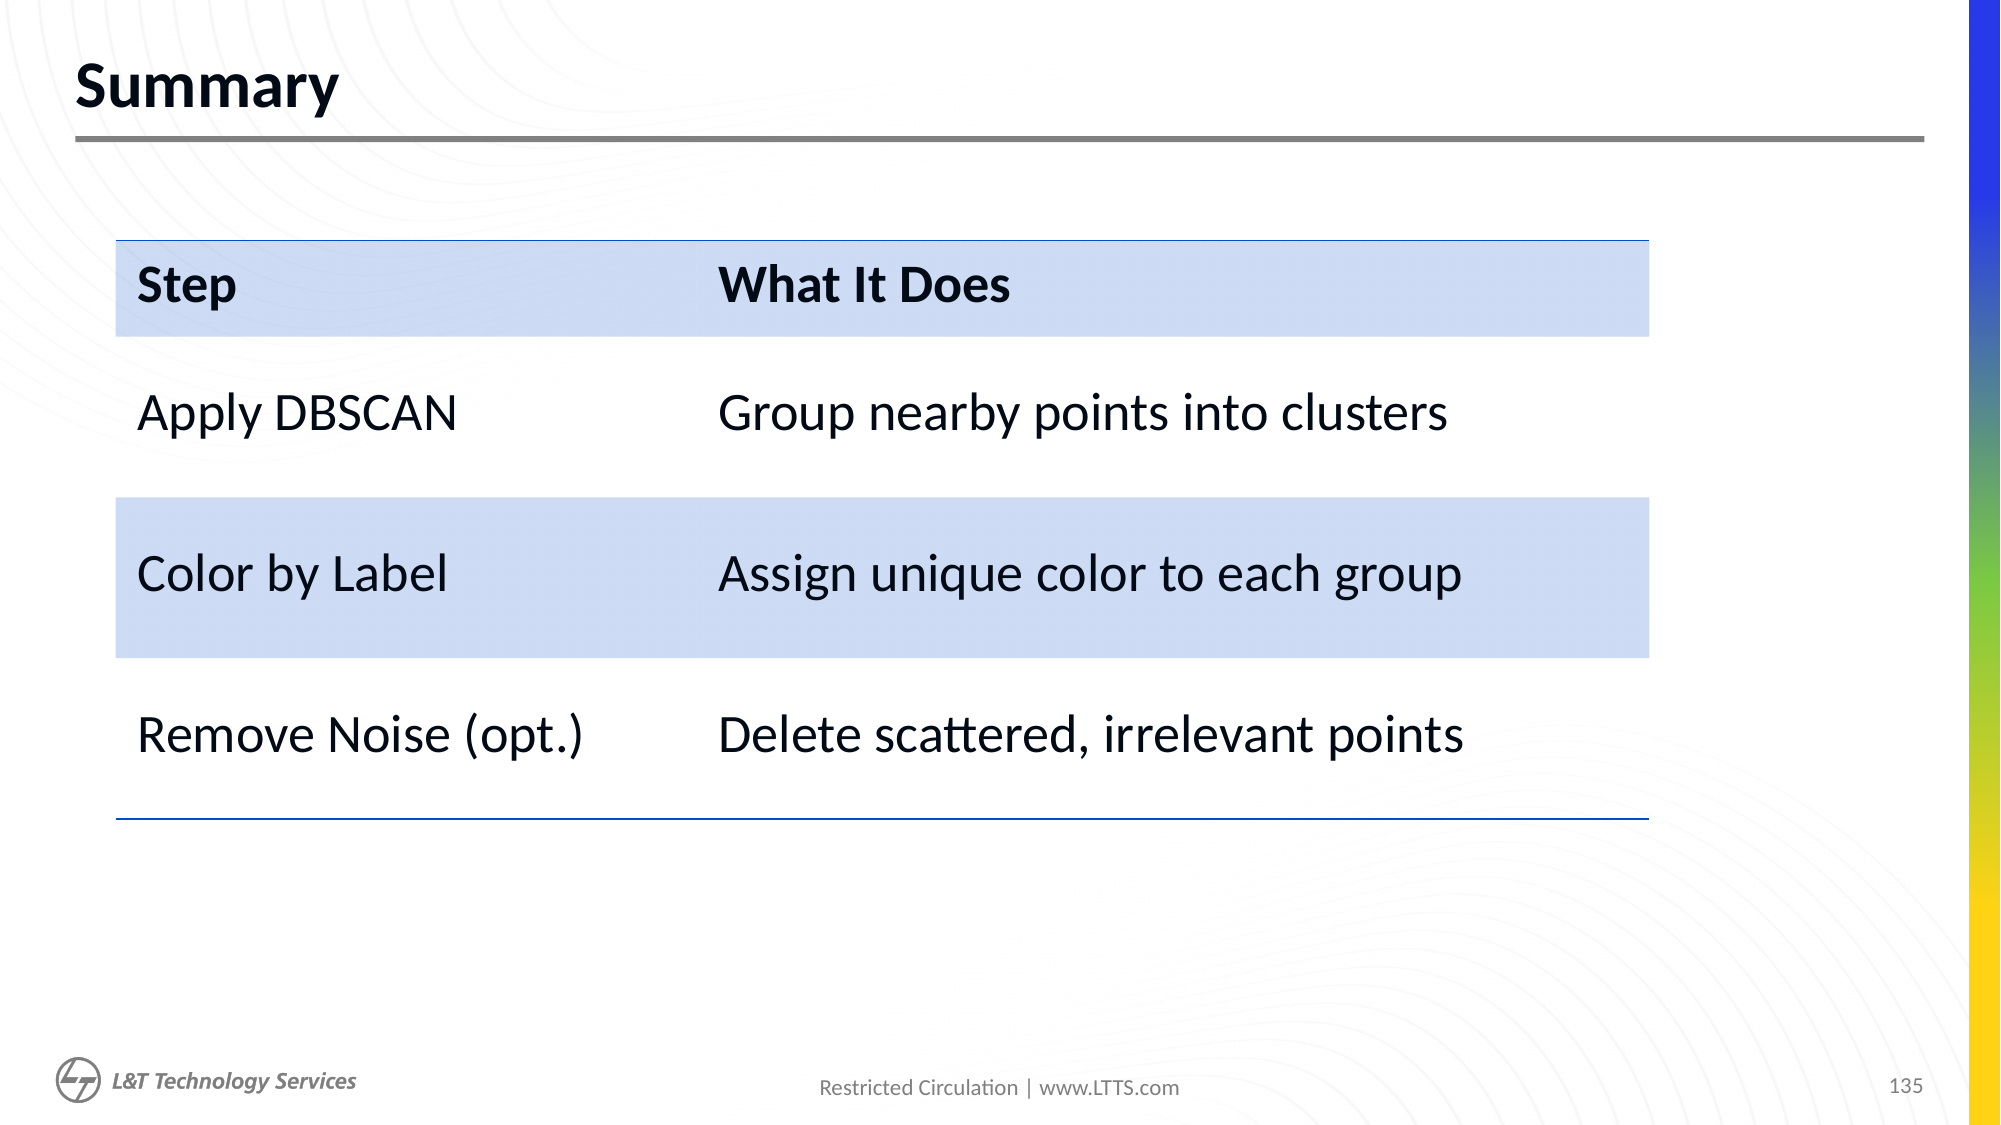

# Summary
| Step | What It Does |
| --- | --- |
| Apply DBSCAN | Group nearby points into clusters |
| Color by Label | Assign unique color to each group |
| Remove Noise (opt.) | Delete scattered, irrelevant points |